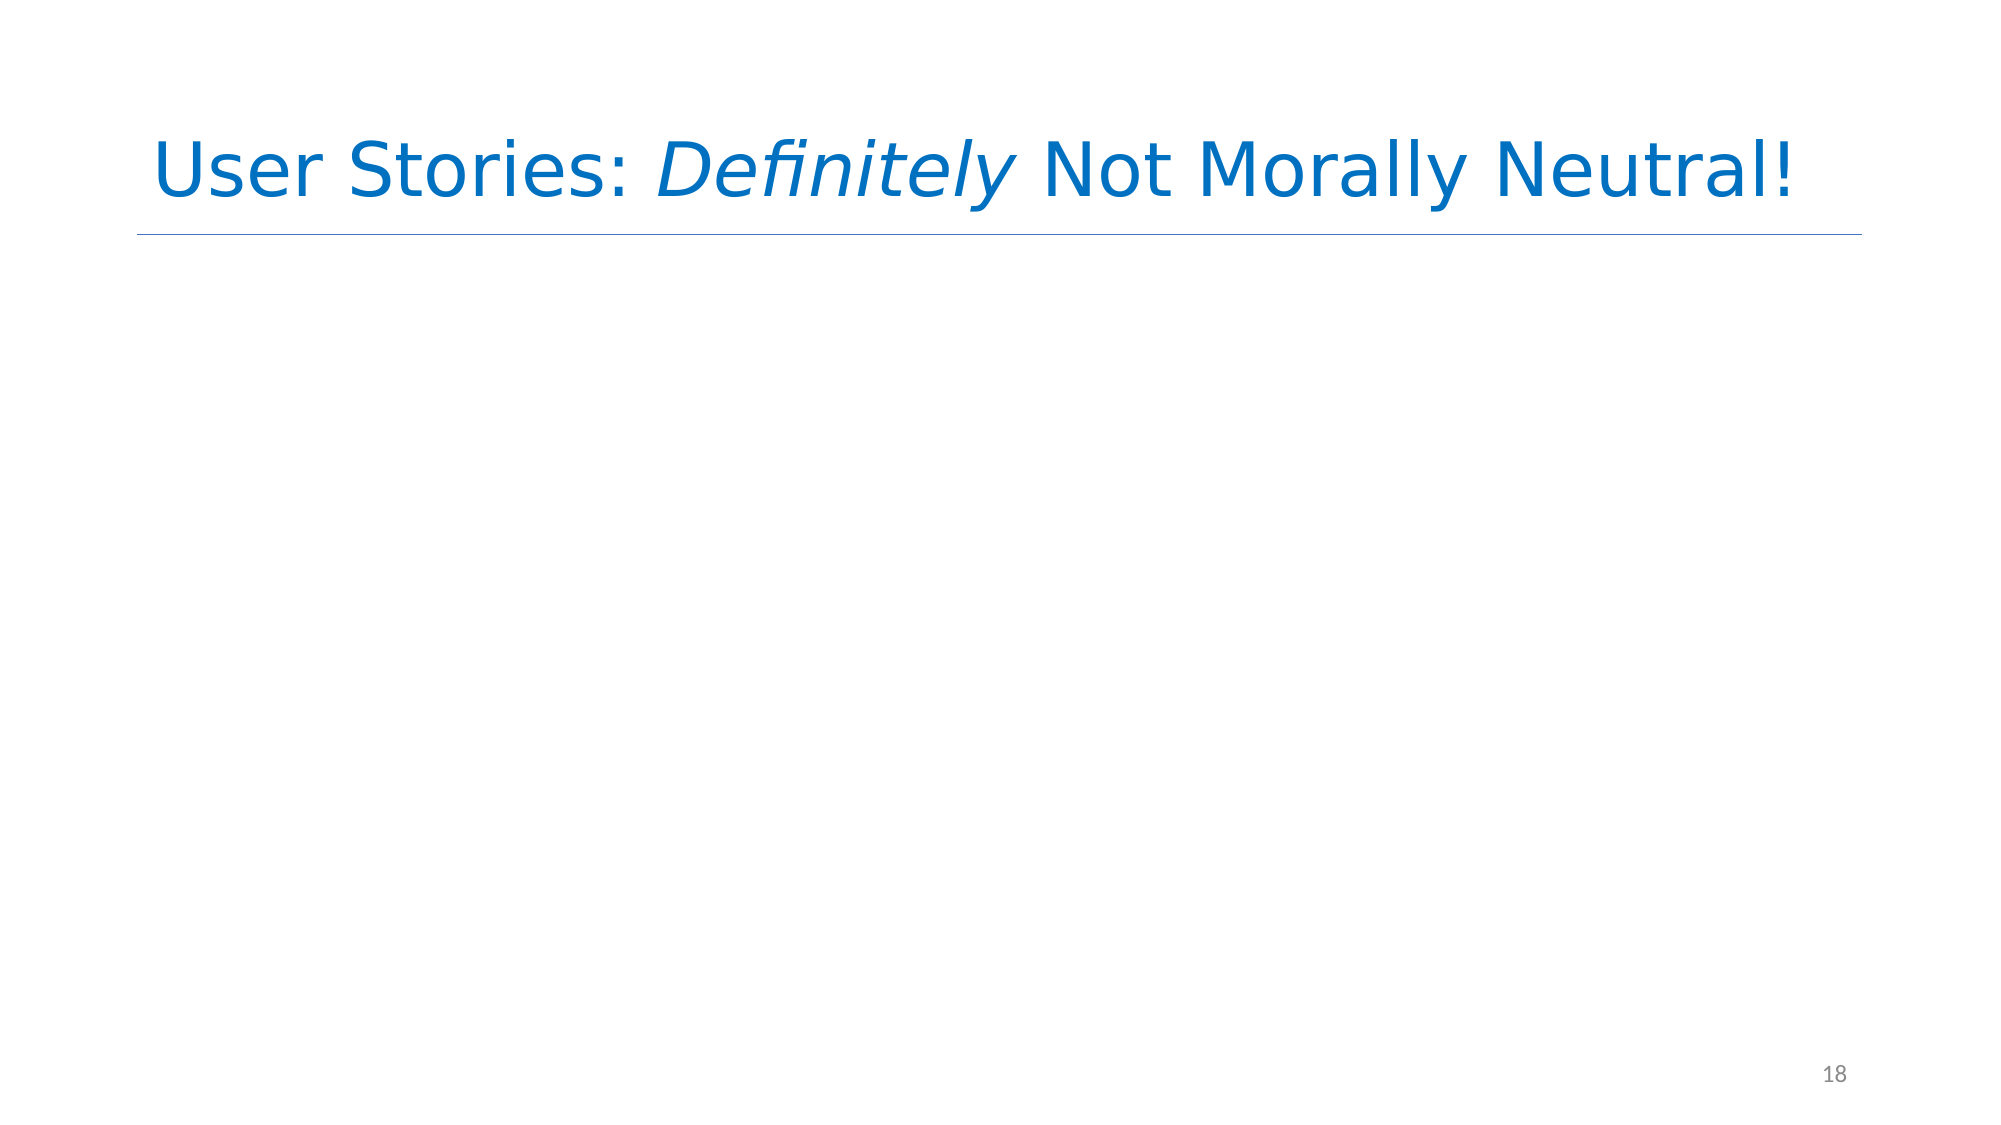

# User Stories: Definitely Not Morally Neutral!
18